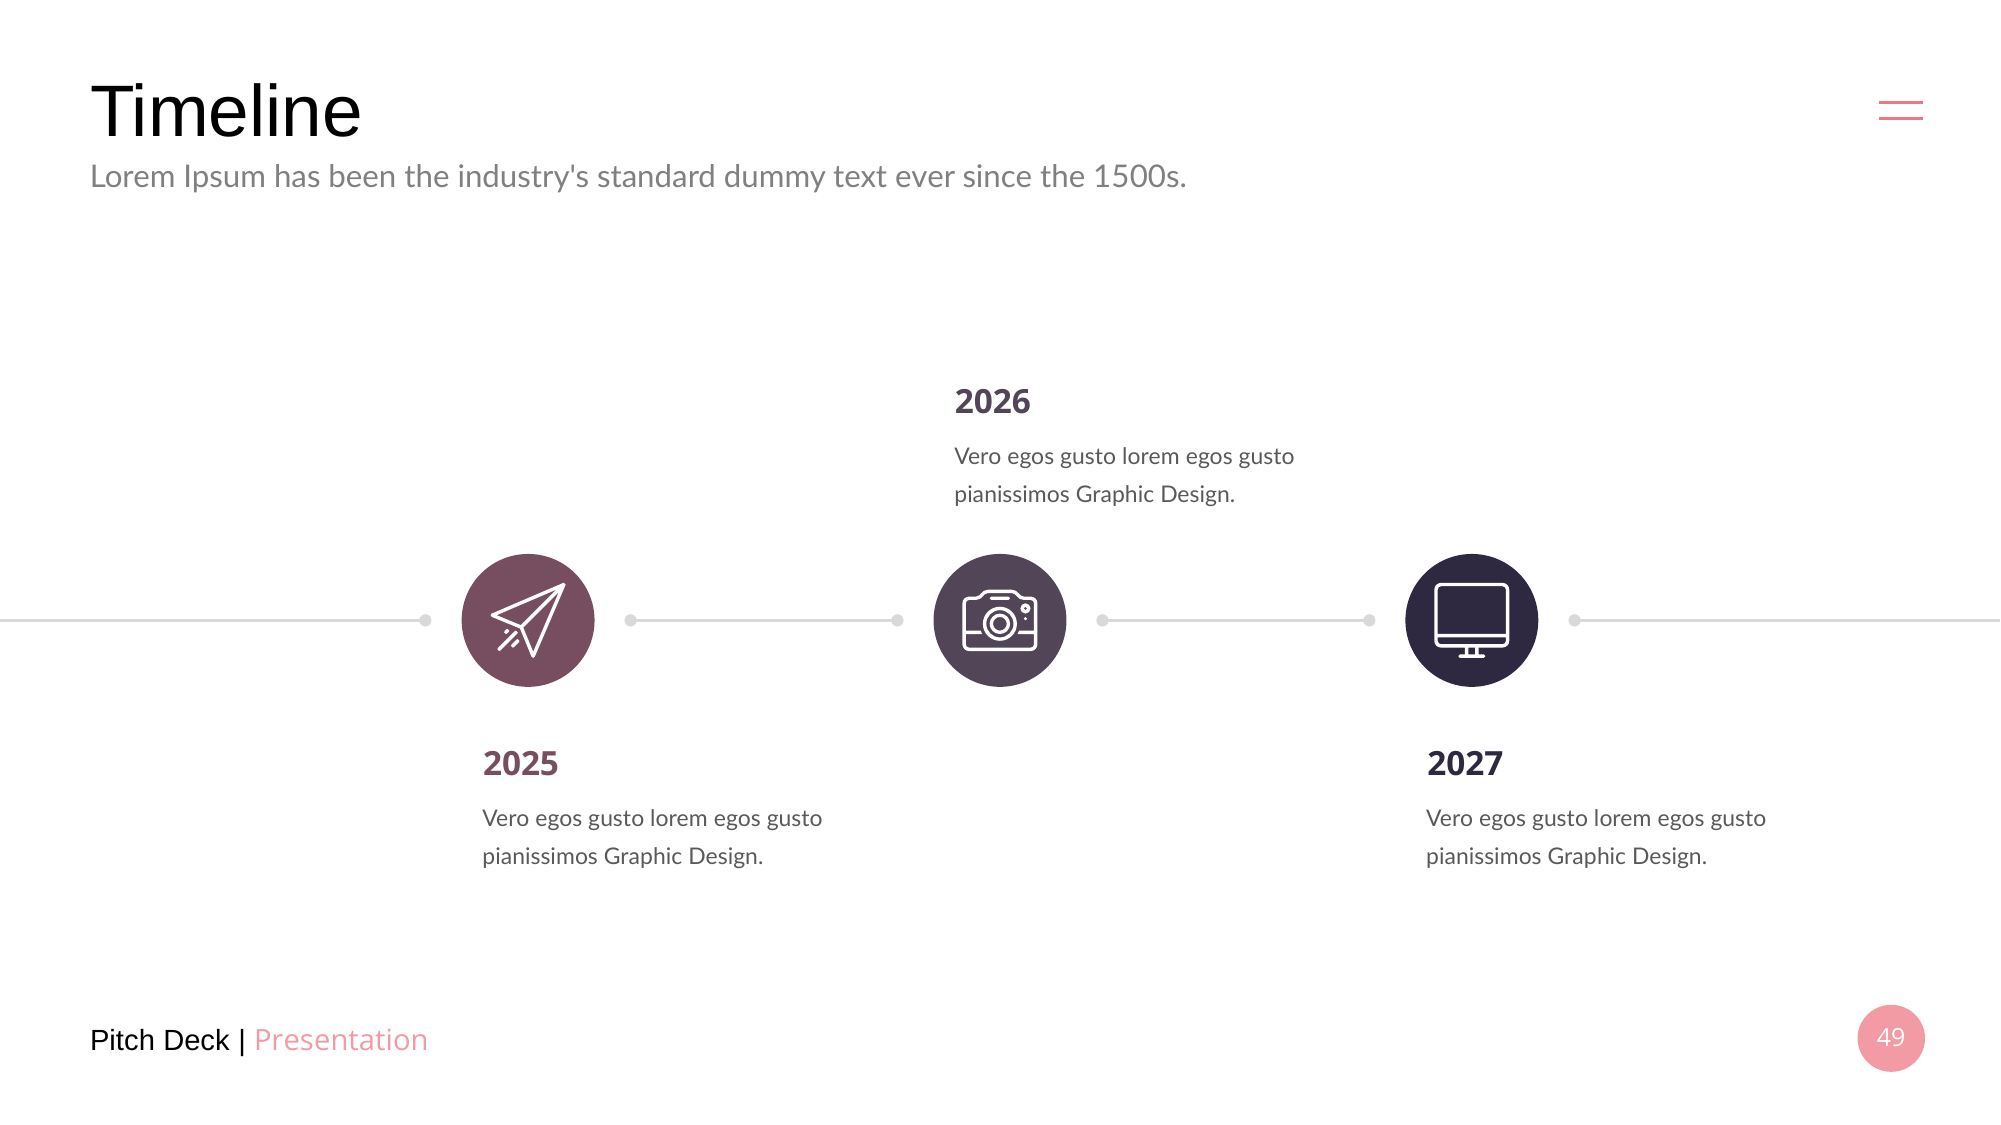

# Timeline
Lorem Ipsum has been the industry's standard dummy text ever since the 1500s.
2026
Vero egos gusto lorem egos gusto pianissimos Graphic Design.

2025
2027
Vero egos gusto lorem egos gusto pianissimos Graphic Design.
Vero egos gusto lorem egos gusto pianissimos Graphic Design.
Pitch Deck | Presentation
49